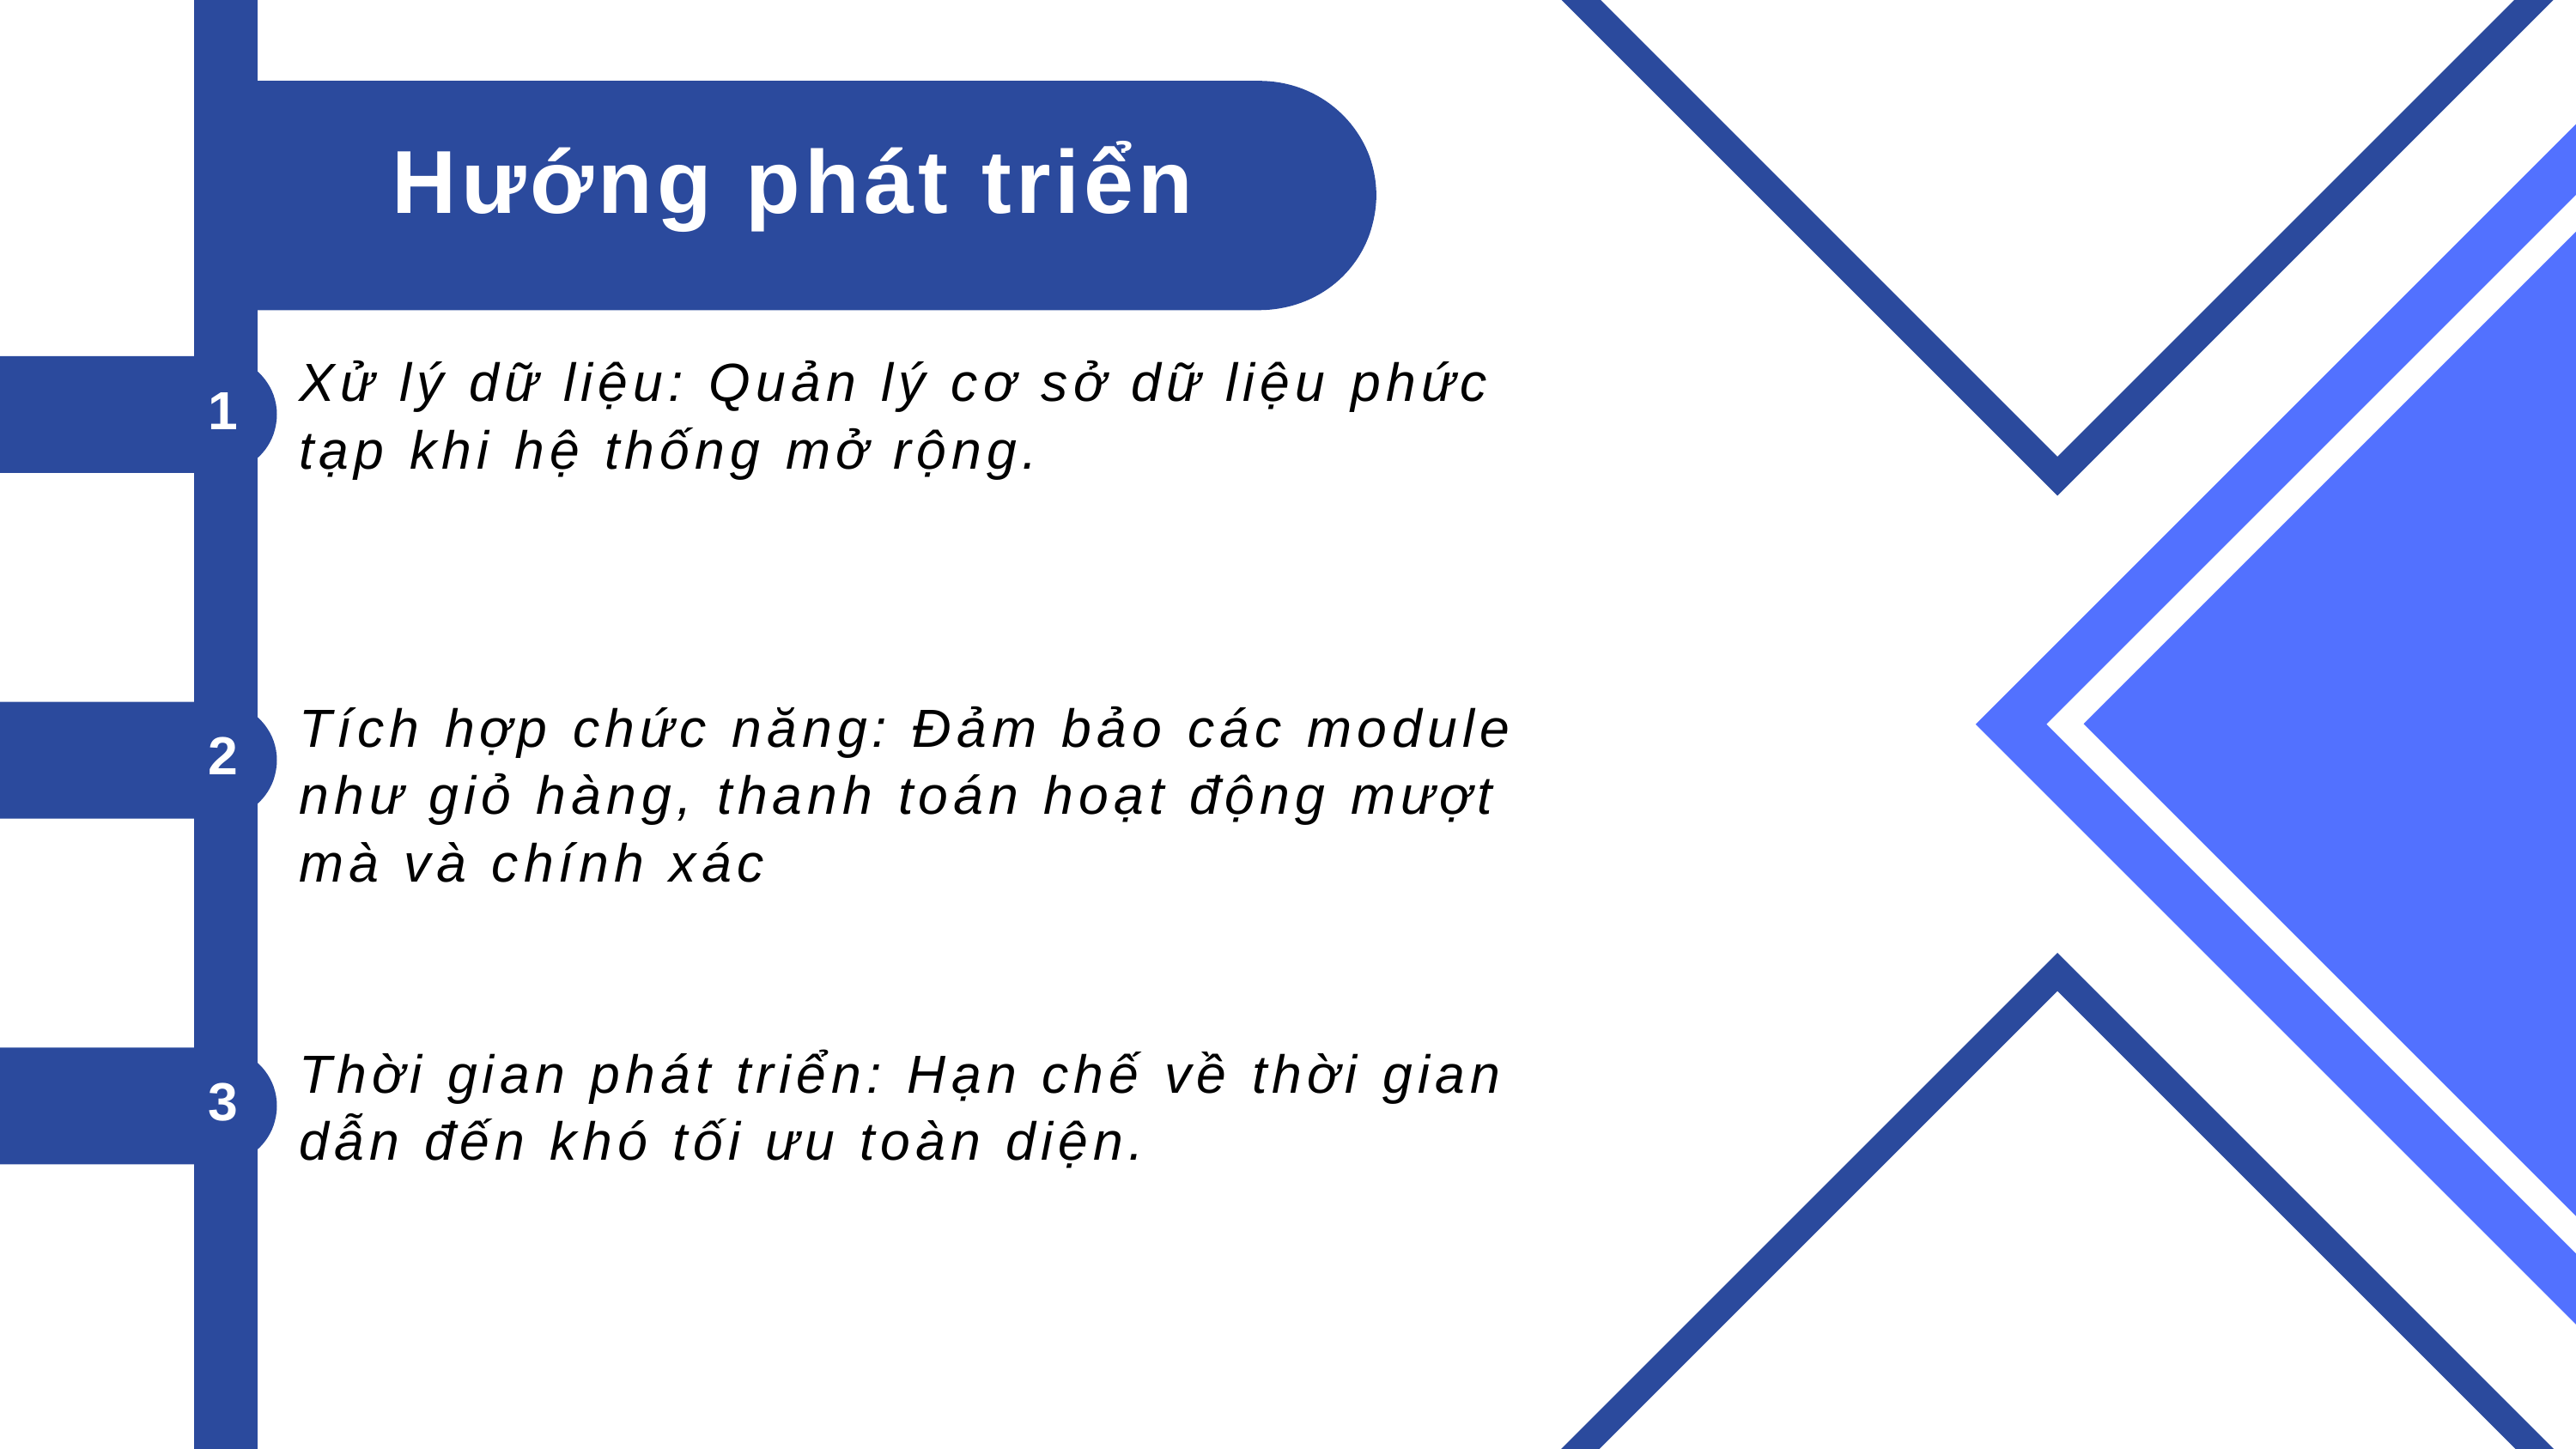

Hướng phát triển

Xử lý dữ liệu: Quản lý cơ sở dữ liệu phức tạp khi hệ thống mở rộng.
1

Tích hợp chức năng: Đảm bảo các module như giỏ hàng, thanh toán hoạt động mượt mà và chính xác
2

Thời gian phát triển: Hạn chế về thời gian dẫn đến khó tối ưu toàn diện.
3